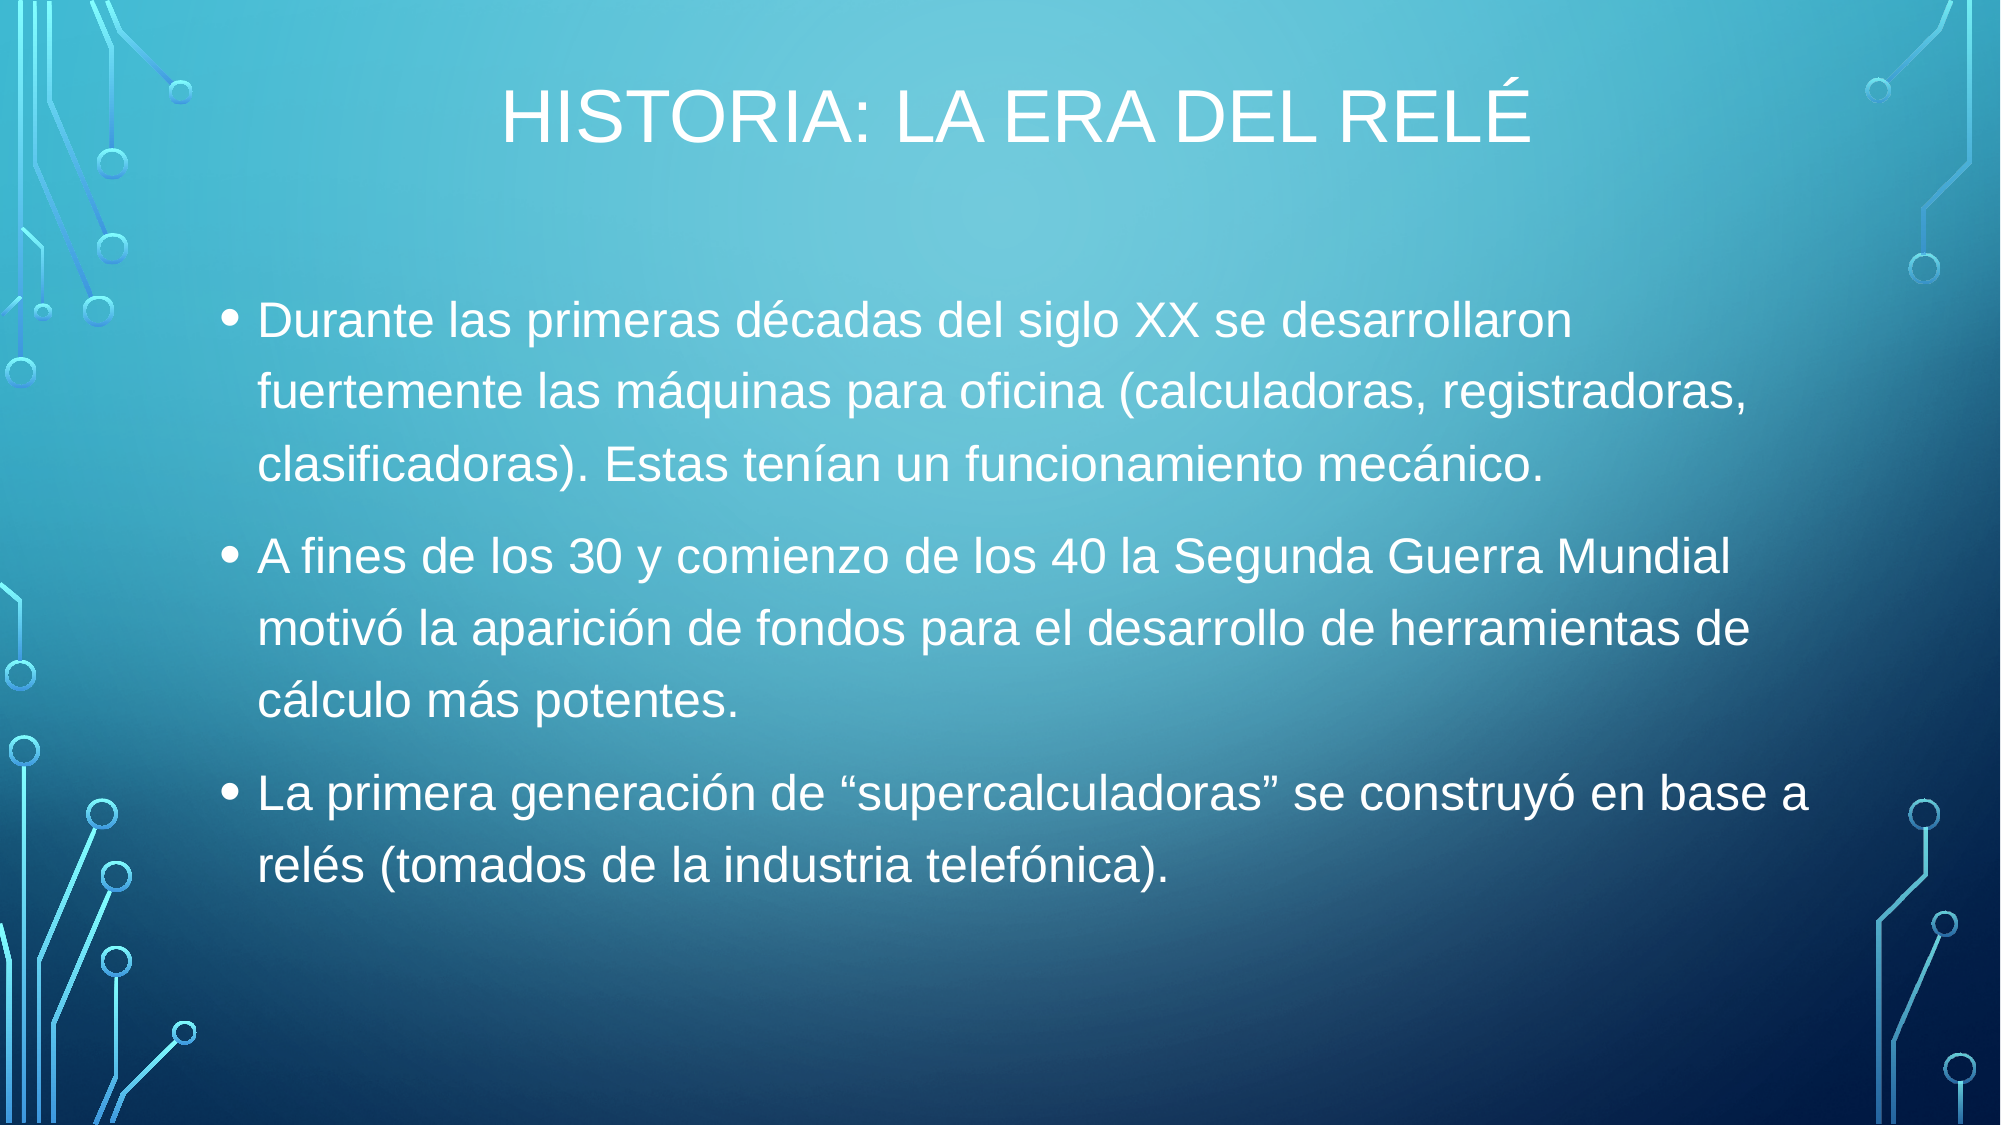

# Historia: la era del relé
Durante las primeras décadas del siglo XX se desarrollaron fuertemente las máquinas para oficina (calculadoras, registradoras, clasificadoras). Estas tenían un funcionamiento mecánico.
A fines de los 30 y comienzo de los 40 la Segunda Guerra Mundial motivó la aparición de fondos para el desarrollo de herramientas de cálculo más potentes.
La primera generación de “supercalculadoras” se construyó en base a relés (tomados de la industria telefónica).